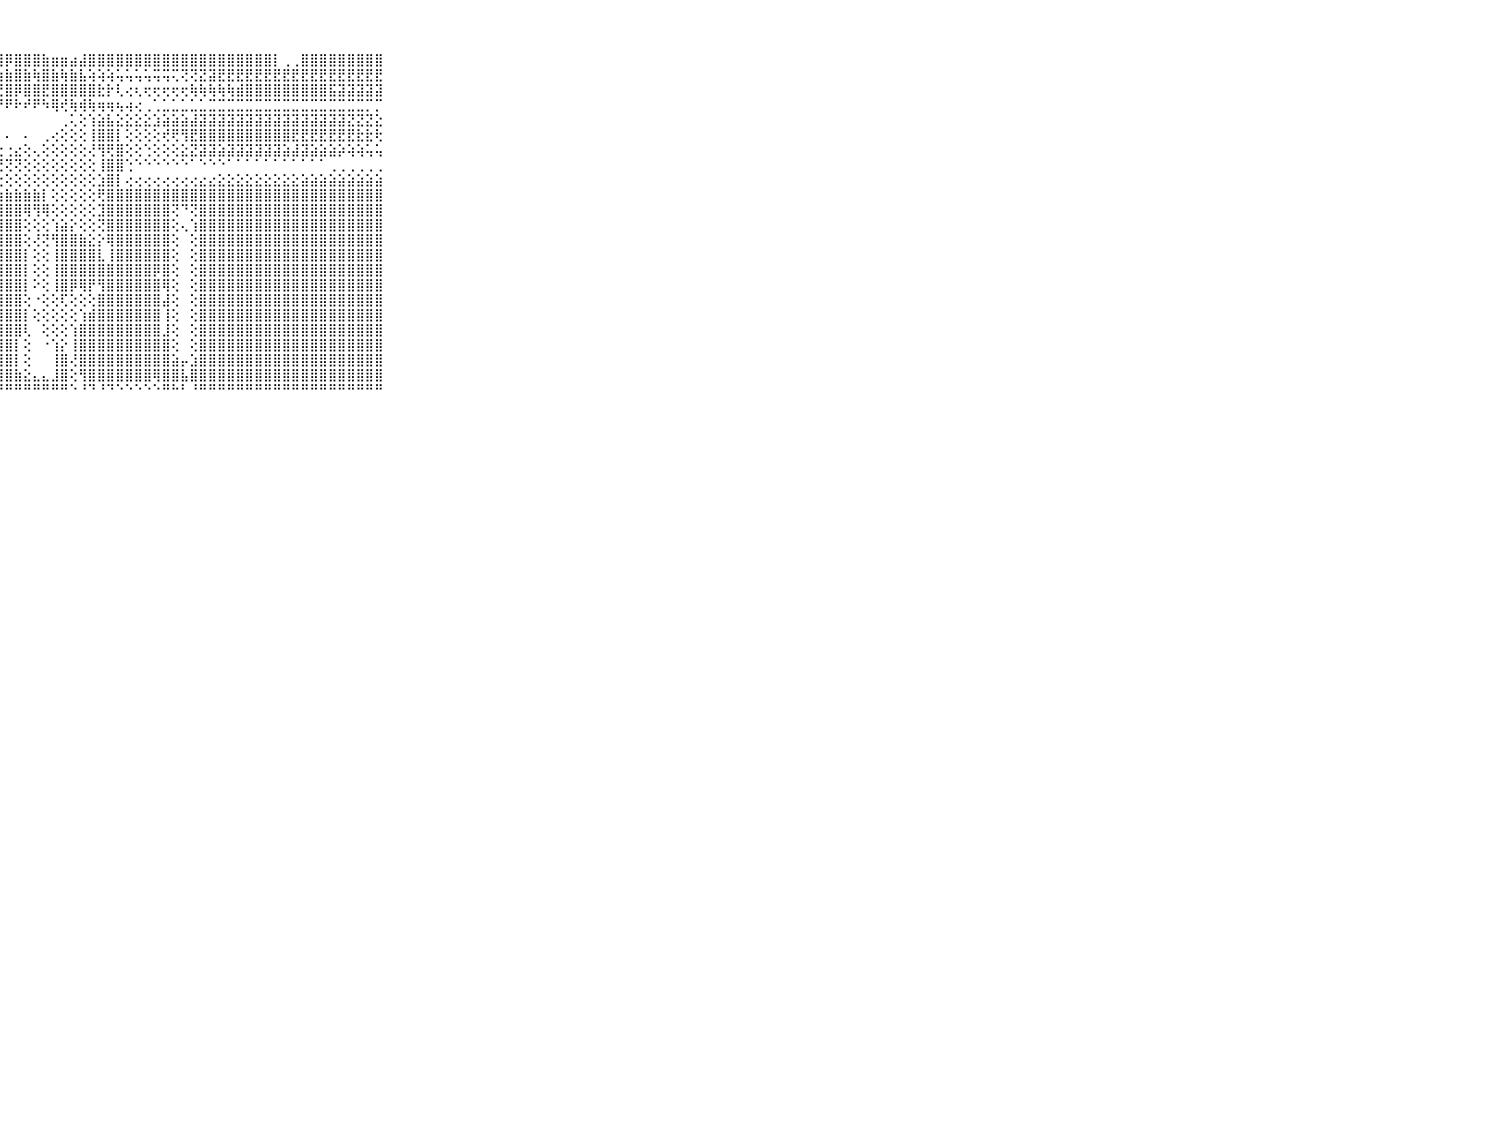

⠀⠀⠀⠀⠀⠀⠀⠀⠀⠀⠀⣵⣸⣇⣕⣏⣑⣜⡝⢏⢏⢟⠟⠟⢟⢝⢝⢹⡿⣿⣿⣿⣷⣶⣶⣴⣼⣿⣿⣿⣿⣿⣿⣿⣿⣿⣿⣿⣿⣿⣿⣿⣿⣿⣿⣿⣿⡇⢀⢀⣿⣿⣿⣿⣿⣿⣿⣿⣿⠀⠀⠀⠀⠀⠀⠀⠀⠀⠀⠀⠀
⠀⠀⠀⠀⠀⠀⠀⠀⠀⠀⠀⣿⣿⣿⣼⣸⣵⣜⣝⣝⢙⢑⢔⢐⢕⢕⣵⣵⣷⣿⣷⢷⣿⣷⢷⣷⣧⢵⢵⢵⢥⢥⢥⢥⢭⢭⢍⢝⢝⣝⣽⣟⣟⣟⣟⣟⣟⣟⣟⣟⣟⣟⣟⣟⣟⣟⣟⣟⣟⠀⠀⠀⠀⠀⠀⠀⠀⠀⠀⠀⠀
⠀⠀⠀⠀⠀⠀⠀⠀⠀⠀⠀⣿⣿⣿⣿⣻⡗⠕⠕⠕⠕⠕⠕⠕⠕⠕⣟⢟⣿⡿⣿⣿⣟⣿⣿⣿⣿⣿⣗⡗⢇⢔⢆⢖⢖⢖⢖⢖⢷⢷⢷⢷⢷⣾⣿⣿⣿⣿⣿⣿⣿⣿⣿⣯⣽⣽⣽⣽⣽⠀⠀⠀⠀⠀⠀⠀⠀⠀⠀⠀⠀
⠀⠀⠀⠀⠀⠀⠀⠀⠀⠀⠀⣯⡏⢍⠍⠉⠙⠙⠙⠙⠛⠛⠛⠑⠑⠑⠙⠛⠟⠗⠞⠟⠳⢿⢞⢷⢾⢷⢶⢶⢦⢴⢔⢀⢁⣁⣁⣁⣁⣁⣉⣉⣉⣉⣉⣉⣉⣉⣉⣉⣉⣉⣉⣉⣉⣉⣉⡉⡉⠀⠀⠀⠀⠀⠀⠀⠀⠀⠀⠀⠀
⠀⠀⠀⠀⠀⠀⠀⠀⠀⠀⠀⣼⡟⢧⡔⢔⢔⢐⢀⢀⠀⠀⠀⠀⠀⠀⠀⠀⠀⠀⠀⠀⠀⠀⢀⢅⢕⢱⣵⣧⣕⣕⣕⣕⣱⣵⣵⣵⣼⣽⣽⣽⣽⣽⣽⣽⣽⣽⣽⣽⣽⣽⣽⣽⣽⣝⣝⣝⣕⠀⠀⠀⠀⠀⠀⠀⠀⠀⠀⠀⠀
⠀⠀⠀⠀⠀⠀⠀⠀⠀⠀⠀⣿⣿⣧⡝⣧⣕⢕⢔⢔⢔⢔⢄⢄⢄⢄⠄⠄⠄⠀⠄⠀⢀⢔⢕⢕⢕⢸⣿⣿⡇⢕⢕⢕⢕⢞⢟⢻⣟⣿⣿⣿⣿⣿⣿⣿⣿⣿⣿⣟⣟⣟⣟⣟⣟⣟⣗⣗⢗⠀⠀⠀⠀⠀⠀⠀⠀⠀⠀⠀⠀
⠀⠀⠀⠀⠀⠀⠀⠀⠀⠀⠀⣿⣿⣿⣷⣜⢿⣷⣕⢕⢕⢕⢕⢕⢕⢕⢕⢑⢐⣔⢕⢄⢕⢕⢕⢕⢕⢜⢻⢟⣿⢕⢕⢑⢕⢕⢕⣕⣝⣽⣽⣵⣽⣽⣽⣽⣽⣽⣵⣼⣽⣵⣵⣵⡵⢵⢵⢥⢥⠀⠀⠀⠀⠀⠀⠀⠀⠀⠀⠀⠀
⠀⠀⠀⠀⠀⠀⠀⠀⠀⠀⠀⣿⣿⣿⣿⣿⣿⣿⣿⣿⢟⢟⢝⢝⢝⢝⢝⢝⢝⢝⢕⢕⢕⢕⢕⢕⢕⢕⢸⣿⣿⢑⠑⠑⠑⠑⠑⠑⠁⠑⠑⠑⠁⠁⠁⠁⠁⠁⠁⠁⠁⠁⠁⢀⢀⢀⢀⢀⢀⠀⠀⠀⠀⠀⠀⠀⠀⠀⠀⠀⠀
⠀⠀⠀⠀⠀⠀⠀⠀⠀⠀⠀⣿⣿⣿⣿⣿⣿⣷⣹⣽⣇⢕⢕⢕⢕⢕⢕⢕⢕⢕⢕⢕⢕⢕⢕⢕⢕⢕⣱⣿⡇⢔⢔⢔⢔⢔⢔⢔⢔⣔⣔⣕⣕⣕⣕⣕⣕⣕⣕⣕⣵⣵⣵⣵⣵⣵⣵⣵⣵⠀⠀⠀⠀⠀⠀⠀⠀⠀⠀⠀⠀
⠀⠀⠀⠀⠀⠀⠀⠀⠀⠀⠀⣿⣿⣿⣿⣿⣿⣿⣿⣿⣿⣷⣷⣷⣷⣷⣷⣷⣷⣷⣷⣷⡇⢕⢕⢕⢕⢕⢟⣿⣿⣿⣿⣿⣿⣿⣿⣿⣿⣿⣿⣿⣿⣿⣿⣿⣿⣿⣿⣿⣿⣿⣿⣿⣿⣿⣿⣿⣿⠀⠀⠀⠀⠀⠀⠀⠀⠀⠀⠀⠀
⠀⠀⠀⠀⠀⠀⠀⠀⠀⠀⠀⣿⣿⣿⣿⣿⣿⣿⣿⣿⣿⣿⣿⣿⣿⣿⣿⣿⣿⣿⢿⢻⢿⢕⢕⢕⢕⢕⣹⣿⣿⣿⣿⣿⣿⣿⢝⠙⢝⣿⣿⣿⣿⣿⣿⣿⣿⣿⣿⣿⣿⣿⣿⣿⣿⣿⣿⣿⣿⠀⠀⠀⠀⠀⠀⠀⠀⠀⠀⠀⠀
⠀⠀⠀⠀⠀⠀⠀⠀⠀⠀⠀⣿⣿⣿⣿⣿⣿⣿⣿⣿⣿⣿⣿⣿⣿⣿⣿⣿⣿⣿⢕⢕⢕⢱⣵⡕⢕⢕⢝⣿⣿⣿⣿⣿⣿⣿⢕⢄⢱⣿⣿⣿⣿⣿⣿⣿⣿⣿⣿⣿⣿⣿⣿⣿⣿⣿⣿⣿⣿⠀⠀⠀⠀⠀⠀⠀⠀⠀⠀⠀⠀
⠀⠀⠀⠀⠀⠀⠀⠀⠀⠀⠀⣿⣿⣿⣿⣿⣿⣿⣿⣿⣿⣿⣿⣿⣿⣿⣿⣿⣿⣿⢕⢜⢝⢻⣿⣿⣷⣕⡕⢿⣿⣿⣿⣿⣿⣿⢕⠀⢕⣿⣿⣿⣿⣿⣿⣿⣿⣿⣿⣿⣿⣿⣿⣿⣿⣿⣿⣿⣿⠀⠀⠀⠀⠀⠀⠀⠀⠀⠀⠀⠀
⠀⠀⠀⠀⠀⠀⠀⠀⠀⠀⠀⣿⣿⣿⣿⣿⣿⣿⣿⣿⣿⣿⣿⣿⣿⣿⣿⣿⣿⣿⡇⢕⢕⢸⣿⣿⣿⣿⣇⢸⣿⣿⣿⣿⣿⣿⢕⠀⢕⣿⣿⣿⣿⣿⣿⣿⣿⣿⣿⣿⣿⣿⣿⣿⣿⣿⣿⣿⣿⠀⠀⠀⠀⠀⠀⠀⠀⠀⠀⠀⠀
⠀⠀⠀⠀⠀⠀⠀⠀⠀⠀⠀⣿⣿⣿⣿⣿⣿⣿⣿⣿⣿⣿⣿⣿⣿⣿⣿⣿⣿⣿⡇⢕⢕⢸⣿⣿⣿⣿⣿⣿⣿⣿⣿⣿⡿⣿⢕⠀⢕⣿⣿⣿⣿⣿⣿⣿⣿⣿⣿⣿⣿⣿⣿⣿⣿⣿⣿⣿⣿⠀⠀⠀⠀⠀⠀⠀⠀⠀⠀⠀⠀
⠀⠀⠀⠀⠀⠀⠀⠀⠀⠀⠀⣿⣿⣿⣿⣿⣿⣿⣿⣿⣿⣿⣿⣿⣿⣿⣿⣿⣿⣿⡇⠕⢕⢸⣿⡿⢿⡟⢻⣿⣿⣿⣿⣿⣿⢿⢕⠀⢕⣿⣿⣿⣿⣿⣿⣿⣿⣿⣿⣿⣿⣿⣿⣿⣿⣿⣿⣿⣿⠀⠀⠀⠀⠀⠀⠀⠀⠀⠀⠀⠀
⠀⠀⠀⠀⠀⠀⠀⠀⠀⠀⠀⣿⣿⣿⣿⣿⣿⣿⣿⣿⣿⣿⣿⣿⣿⣿⣿⣿⣿⣿⢕⠐⢕⢕⢏⢕⢕⢕⣿⣿⣿⣿⣿⣿⣿⣼⢕⠀⢕⣿⣿⣿⣿⣿⣿⣿⣿⣿⣿⣿⣿⣿⣿⣿⣿⣿⣿⣿⣿⠀⠀⠀⠀⠀⠀⠀⠀⠀⠀⠀⠀
⠀⠀⠀⠀⠀⠀⠀⠀⠀⠀⠀⣿⣿⣿⣿⣿⣿⣿⣿⣿⣿⣿⣿⣿⣿⣿⣿⣿⣿⣿⡇⢕⢕⢕⢕⢕⢱⣾⣿⣿⣿⣿⣿⣿⣿⢸⢕⠀⢕⣿⣿⣿⣿⣿⣿⣿⣿⣿⣿⣿⣿⣿⣿⣿⣿⣿⣿⣿⣿⠀⠀⠀⠀⠀⠀⠀⠀⠀⠀⠀⠀
⠀⠀⠀⠀⠀⠀⠀⠀⠀⠀⠀⣿⣿⣿⣿⣿⣿⣿⣿⣿⣿⣿⣿⣿⣿⣿⣿⣿⣿⣿⢇⠀⢕⢕⢕⢱⣿⣿⣿⣿⣿⣿⣿⣿⣿⣸⢕⠀⢕⣿⣿⣿⣿⣿⣿⣿⣿⣿⣿⣿⣿⣿⣿⣿⣿⣿⣿⣿⣿⠀⠀⠀⠀⠀⠀⠀⠀⠀⠀⠀⠀
⠀⠀⠀⠀⠀⠀⠀⠀⠀⠀⠀⣿⣿⣿⣿⣿⣿⣿⣿⣿⣿⣿⣿⣿⣿⣿⣿⣿⣿⡇⢕⠀⠐⢱⡕⢸⣿⣿⣿⣿⣿⣿⣿⣿⣿⣿⢕⠀⢕⣿⣿⣿⣿⣿⣿⣿⣿⣿⣿⣿⣿⣿⣿⣿⣿⣿⣿⣿⣿⠀⠀⠀⠀⠀⠀⠀⠀⠀⠀⠀⠀
⠀⠀⠀⠀⠀⠀⠀⠀⠀⠀⠀⣿⣿⣿⣿⣿⣿⣿⣿⣿⣿⣿⣿⣿⣿⣿⣿⣿⣿⡇⢕⠀⠀⢸⣿⢜⣿⣿⣿⣿⣿⣿⣿⣿⣿⣿⣵⡤⣱⣿⣿⣿⣿⣿⣿⣿⣿⣿⣿⣿⣿⣿⣿⣿⣿⣿⣿⣿⣿⠀⠀⠀⠀⠀⠀⠀⠀⠀⠀⠀⠀
⠀⠀⠀⠀⠀⠀⠀⠀⠀⠀⠀⣿⣿⣿⣿⣿⣿⣿⣿⣿⣿⣿⣿⣿⣿⣿⣿⣿⣿⣷⣕⣄⣄⣸⣿⢕⢻⣿⣿⣿⣿⣿⣿⣿⢿⣿⣿⣧⣿⣿⣿⣿⣿⣿⣿⣿⣿⣿⣿⣿⣿⣿⣿⣿⣿⣿⣿⣿⣿⠀⠀⠀⠀⠀⠀⠀⠀⠀⠀⠀⠀
⠀⠀⠀⠀⠀⠀⠀⠀⠀⠀⠀⠛⠛⠛⠛⠛⠛⠛⠛⠛⠛⠛⠛⠛⠛⠛⠛⠛⠛⠛⠛⠛⠛⠛⠛⠑⠘⠙⠘⠙⠑⠑⠑⠑⠑⠛⠓⠃⠘⠛⠛⠛⠛⠛⠛⠛⠛⠛⠛⠛⠛⠛⠛⠛⠛⠛⠛⠛⠛⠀⠀⠀⠀⠀⠀⠀⠀⠀⠀⠀⠀